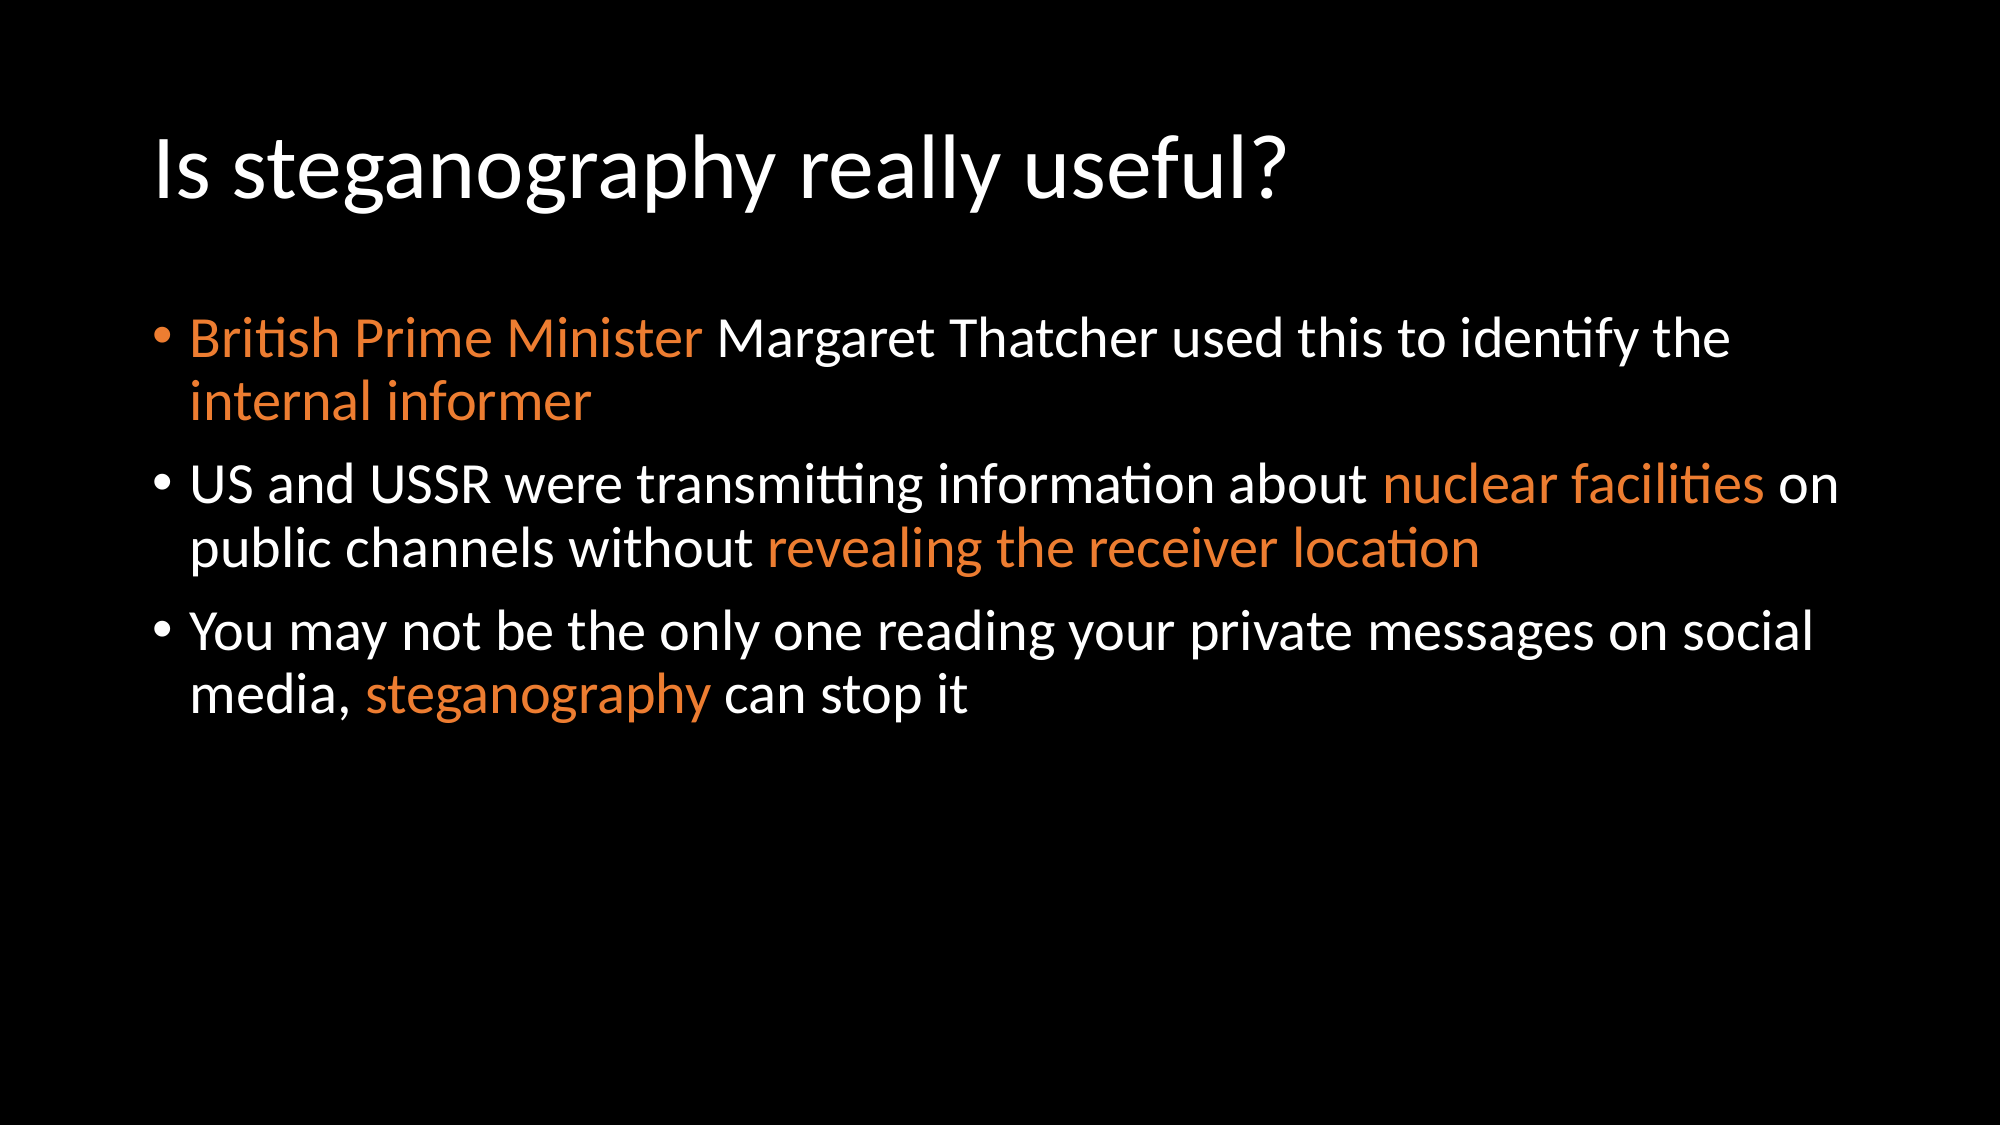

# Is steganography really useful?
British Prime Minister Margaret Thatcher used this to identify the internal informer
US and USSR were transmitting information about nuclear facilities on public channels without revealing the receiver location
You may not be the only one reading your private messages on social media, steganography can stop it